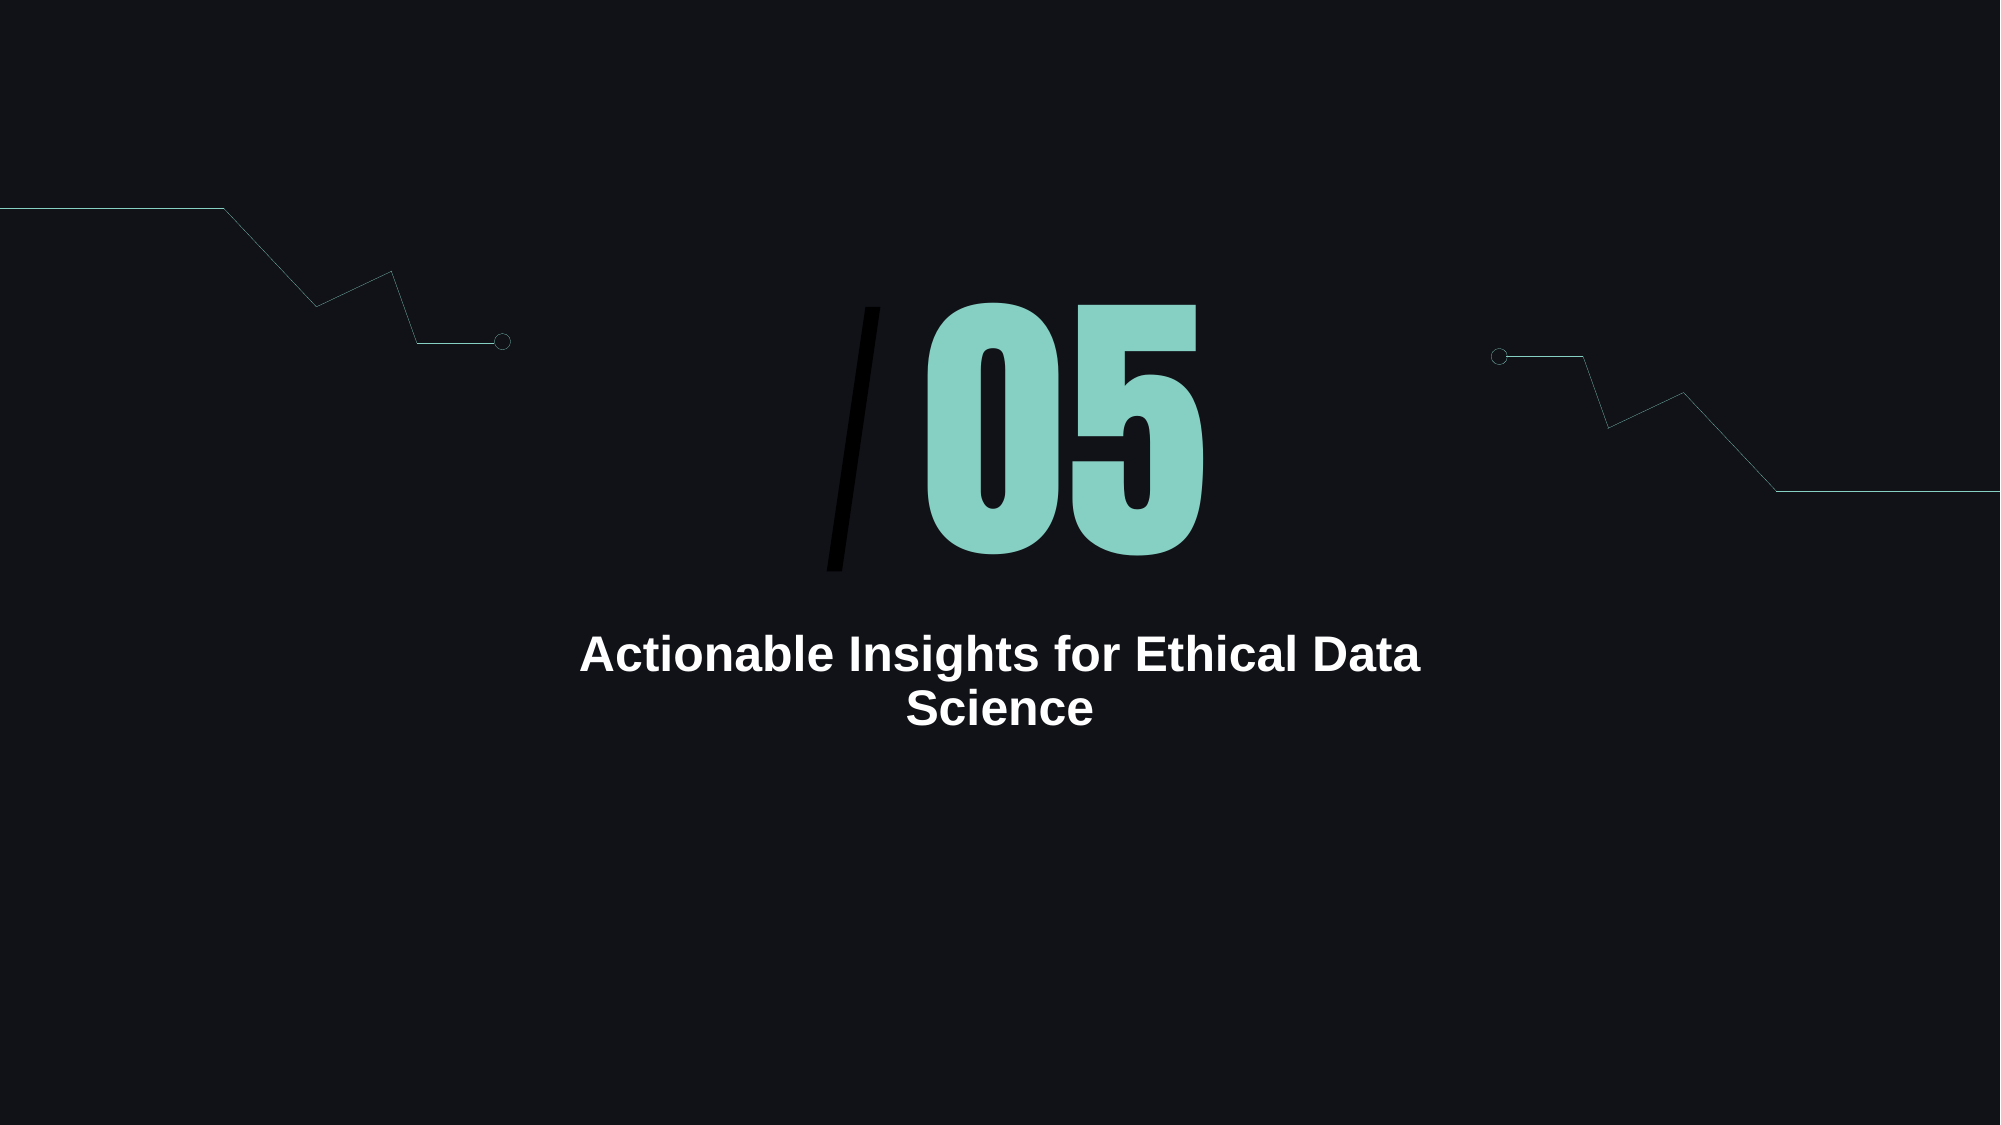

05
/
# Actionable Insights for Ethical Data Science